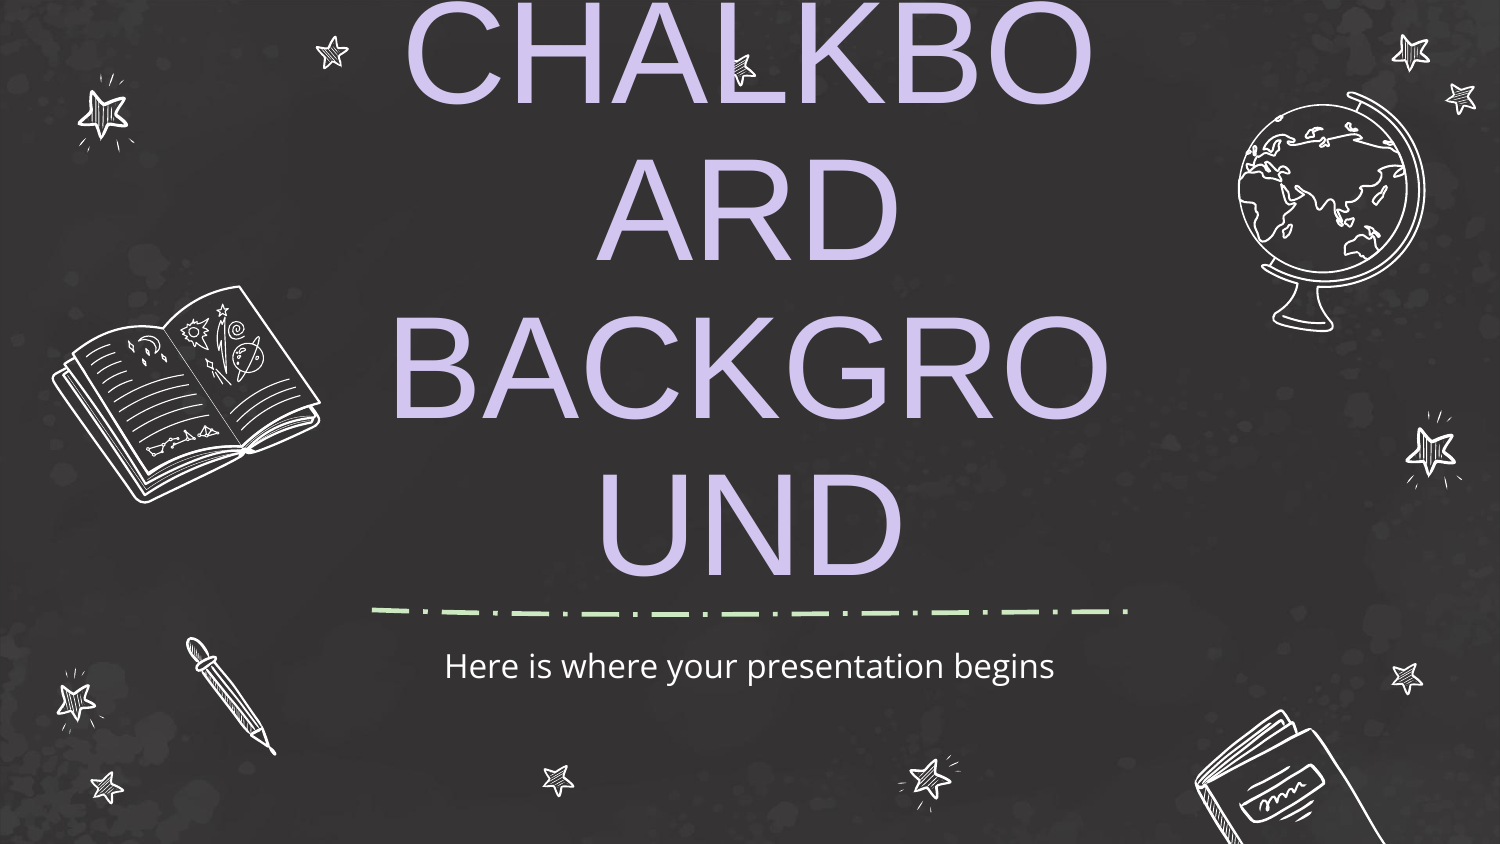

# THAI LITERATURE CHALKBOARD BACKGROUND

Here is where your presentation begins